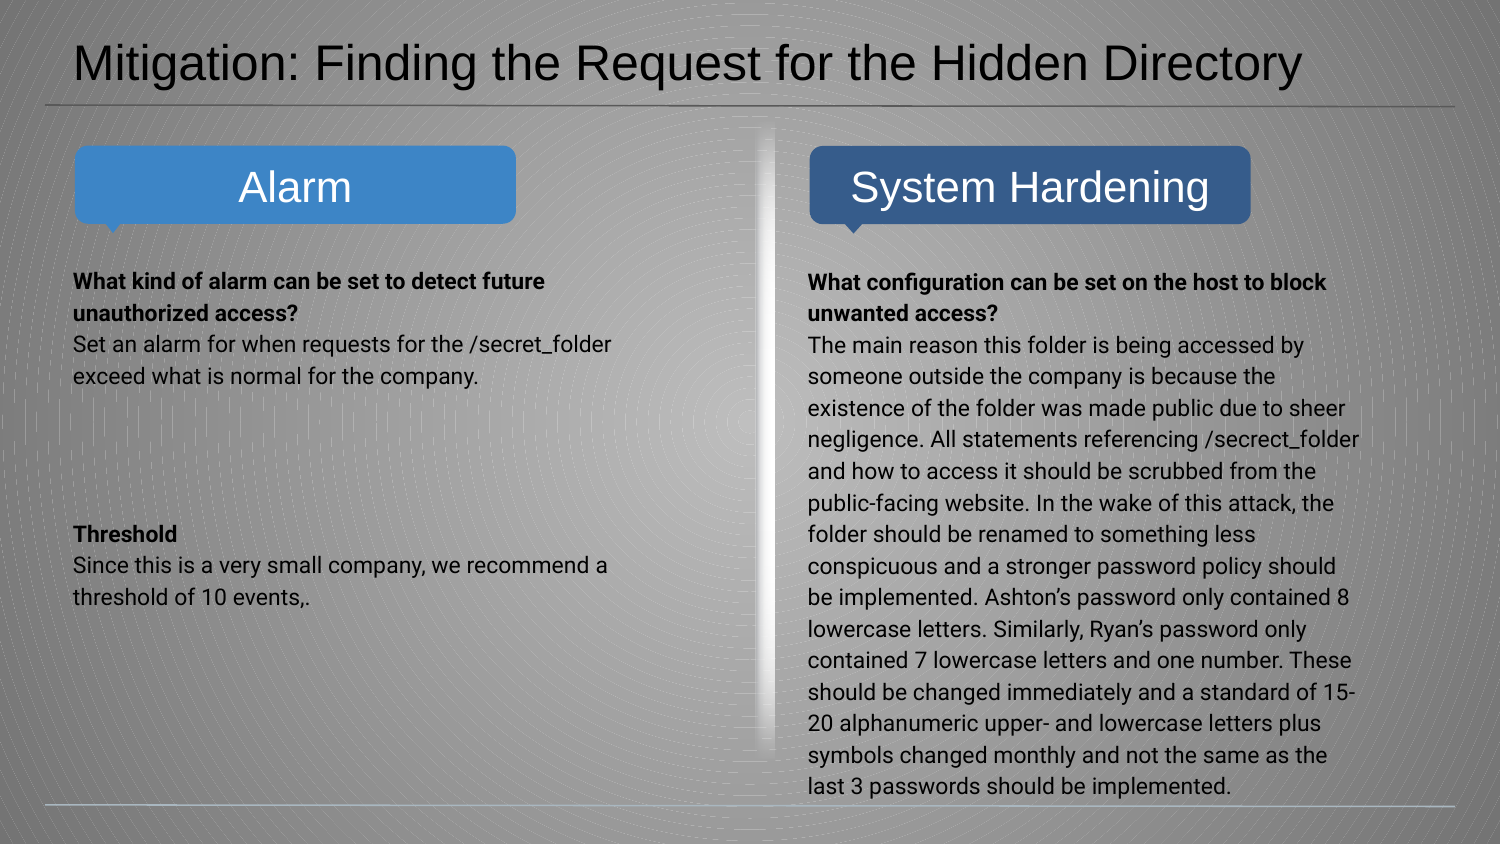

# Mitigation: Finding the Request for the Hidden Directory
What kind of alarm can be set to detect future unauthorized access?
Set an alarm for when requests for the /secret_folder exceed what is normal for the company.

Threshold
Since this is a very small company, we recommend a threshold of 10 events,.
What configuration can be set on the host to block unwanted access?
The main reason this folder is being accessed by someone outside the company is because the existence of the folder was made public due to sheer negligence. All statements referencing /secrect_folder and how to access it should be scrubbed from the public-facing website. In the wake of this attack, the folder should be renamed to something less conspicuous and a stronger password policy should be implemented. Ashton’s password only contained 8 lowercase letters. Similarly, Ryan’s password only contained 7 lowercase letters and one number. These should be changed immediately and a standard of 15-20 alphanumeric upper- and lowercase letters plus symbols changed monthly and not the same as the last 3 passwords should be implemented.